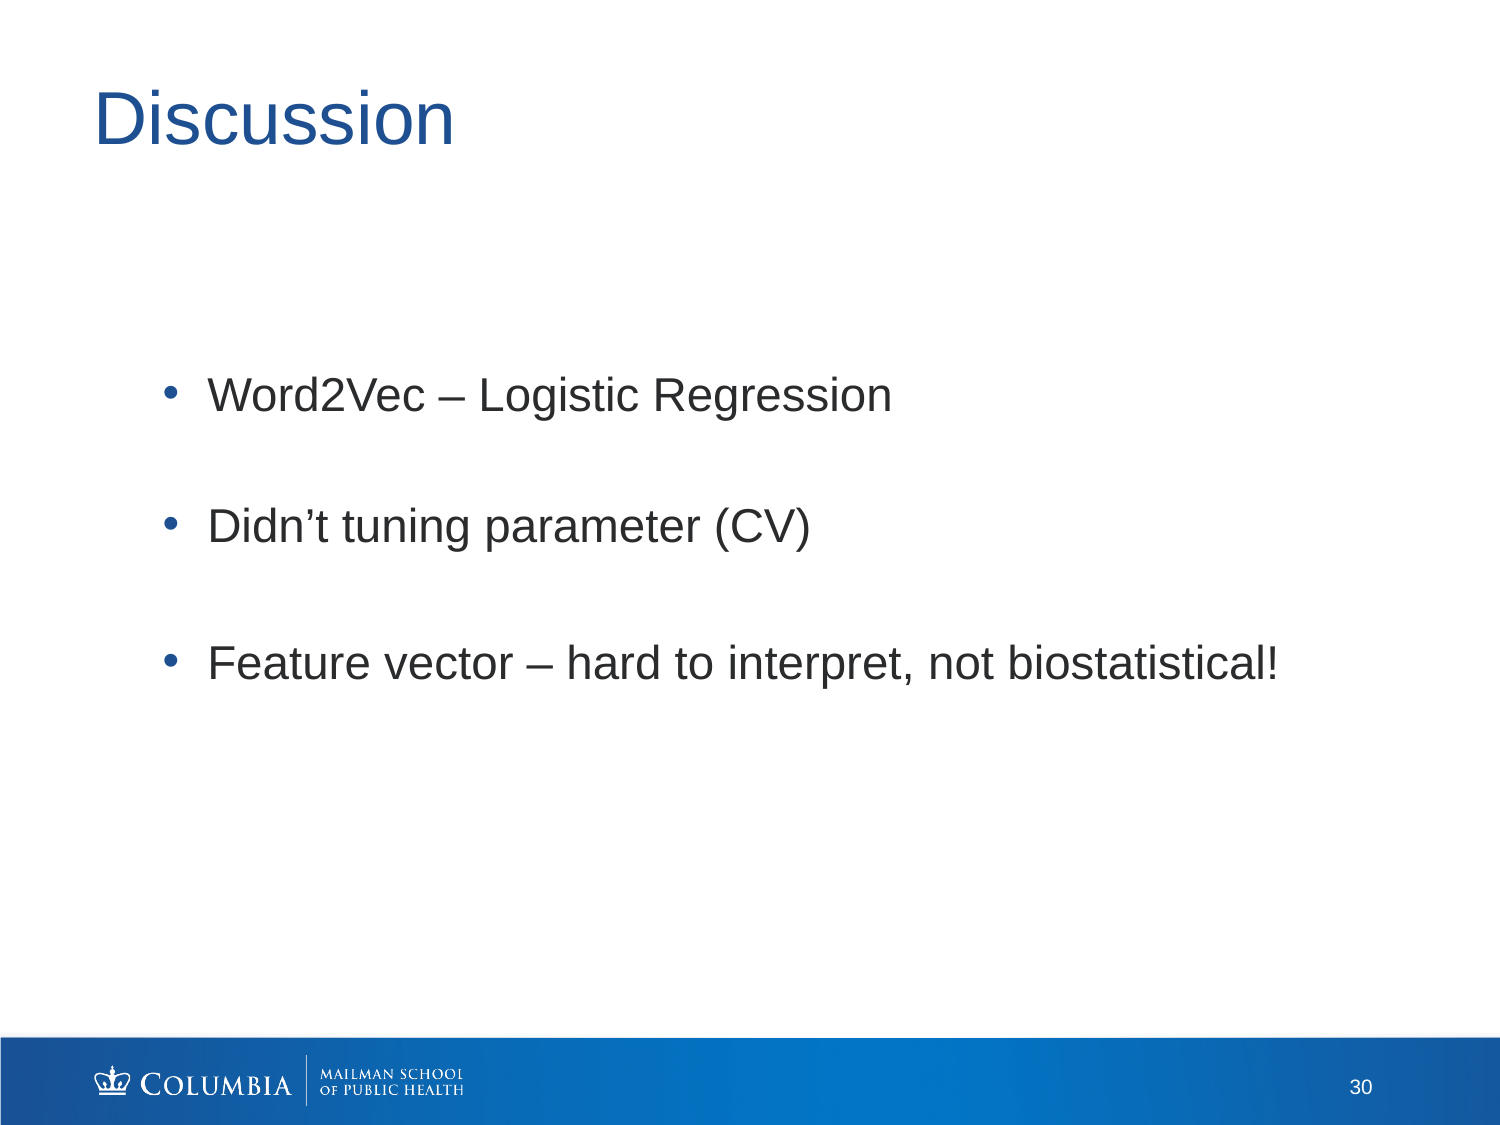

# Discussion
Word2Vec – Logistic Regression
Didn’t tuning parameter (CV)
Feature vector – hard to interpret, not biostatistical!

30